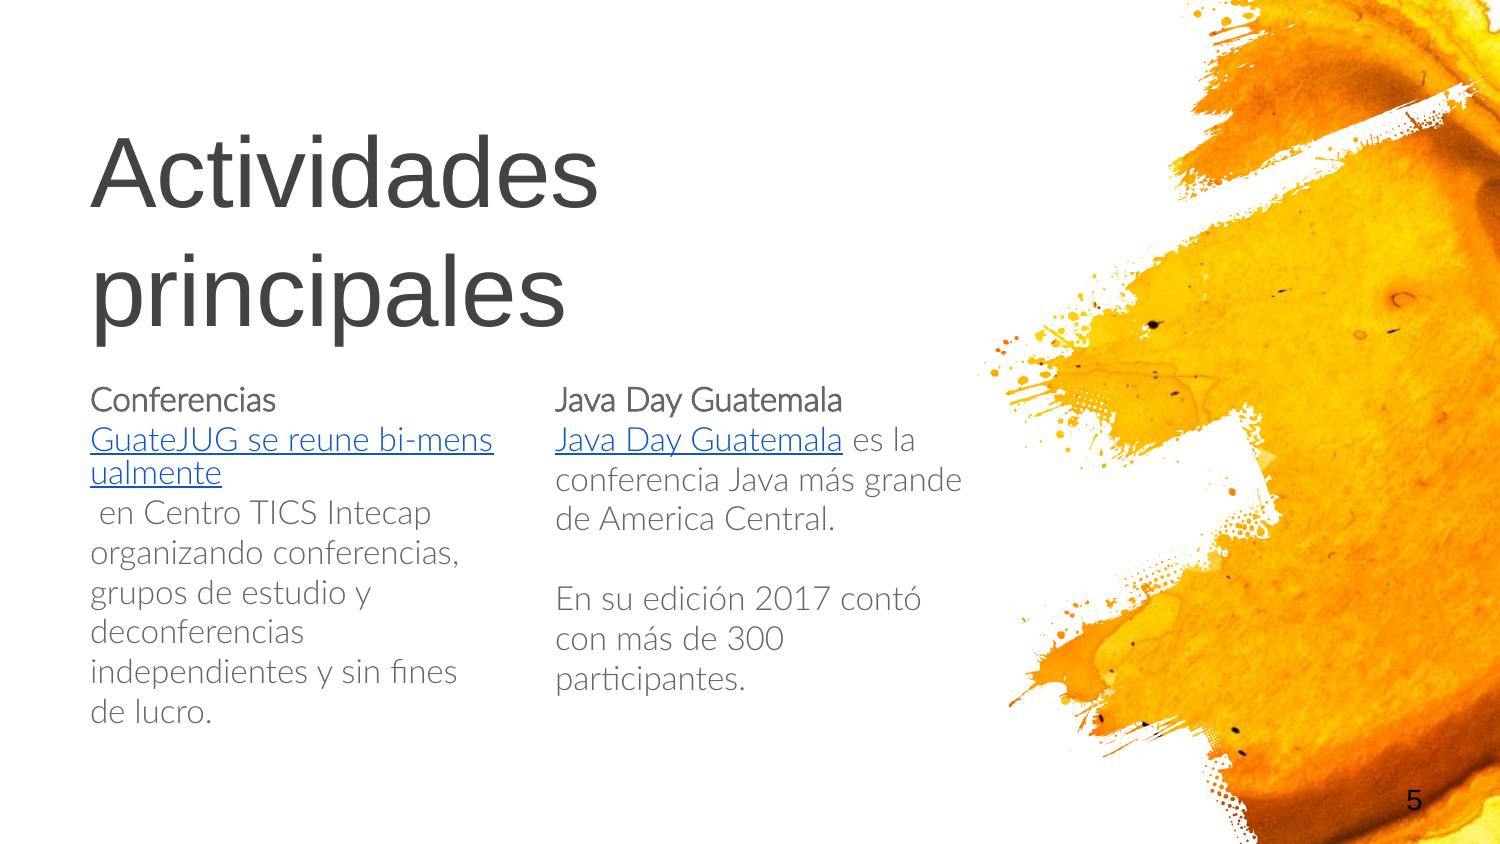

# Actividades principales
Conferencias
GuateJUG se reune bi-mensualmente en Centro TICS Intecap organizando conferencias, grupos de estudio y deconferencias independientes y sin fines de lucro.
Java Day Guatemala
Java Day Guatemala es la conferencia Java más grande de America Central.
En su edición 2017 contó con más de 300 participantes.
5